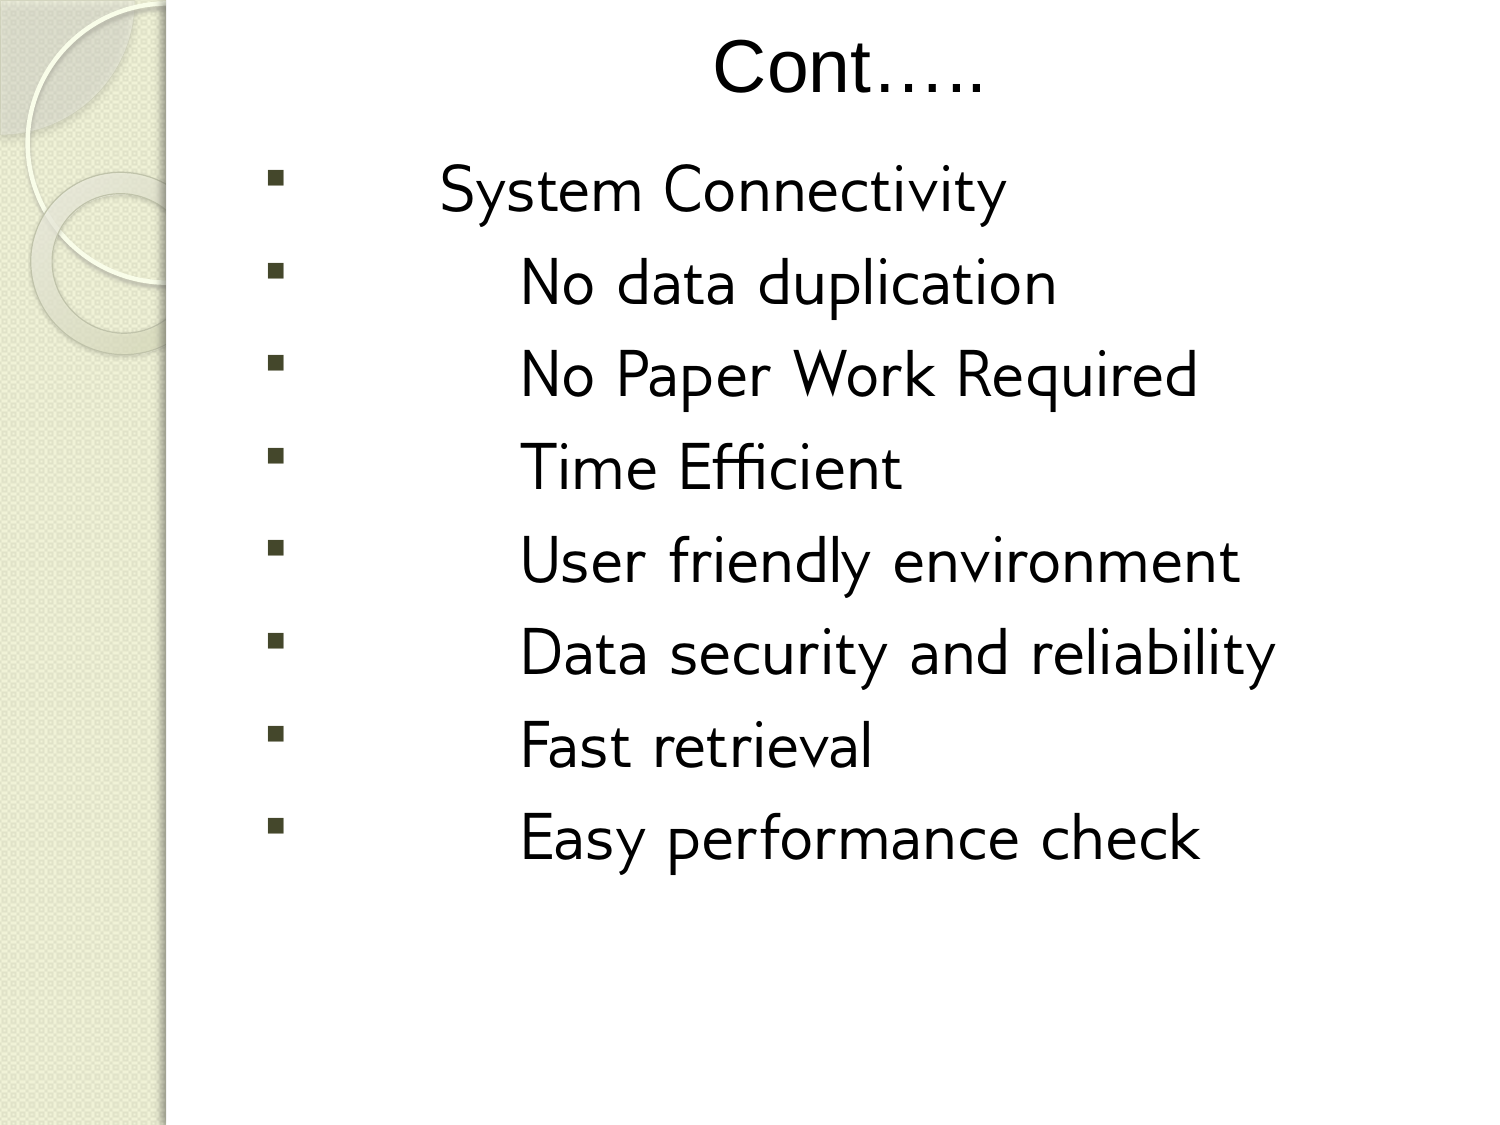

# Cont…..
      System Connectivity
	   No data duplication
	   No Paper Work Required
	   Time Efficient
	   User friendly environment
	   Data security and reliability
	   Fast retrieval
	   Easy performance check